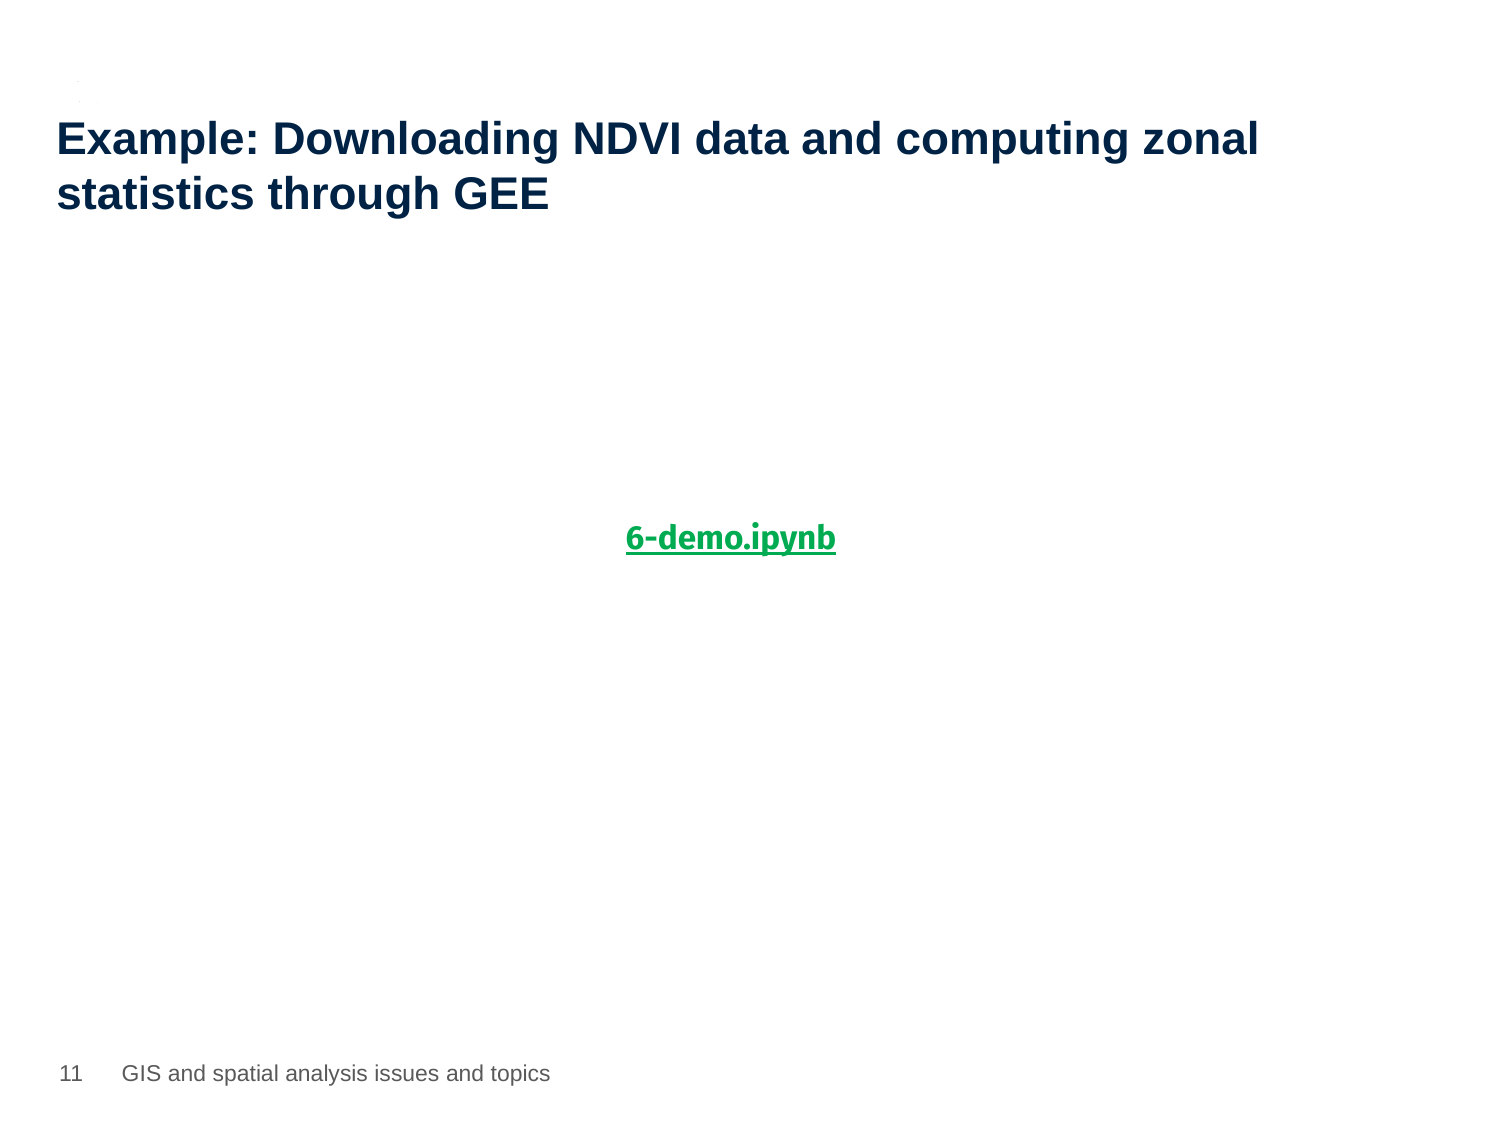

# Example: Downloading NDVI data and computing zonal statistics through GEE

6-demo.ipynb
11
GIS and spatial analysis issues and topics